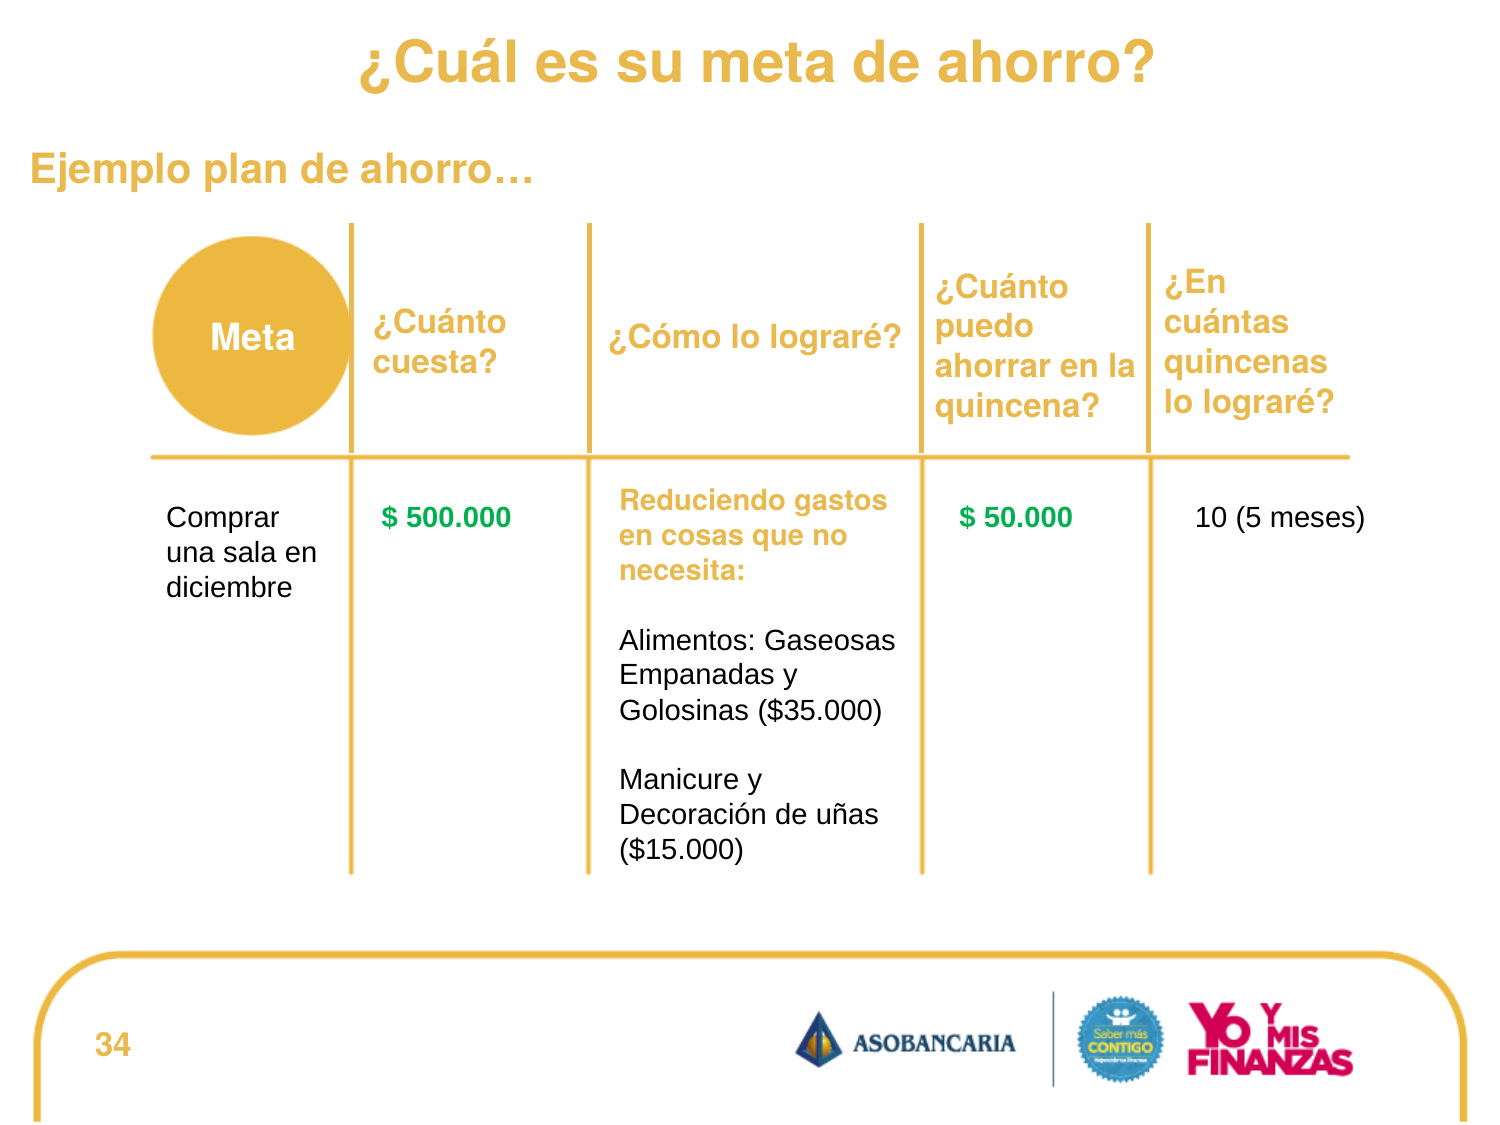

¿Cuál es su meta de ahorro?
Ejemplo plan de ahorro…
¿En cuántas quincenas lo lograré?
¿Cuánto puedo ahorrar en la quincena?
¿Cuánto cuesta?
Meta
¿Cómo lo lograré?
Reduciendo gastos
en cosas que no
necesita:

Alimentos: Gaseosas
Empanadas y
Golosinas ($35.000)

Manicure y
Decoración de uñas
($15.000)
$ 500.000
$ 50.000
10 (5 meses)
Comprar una sala en diciembre
34